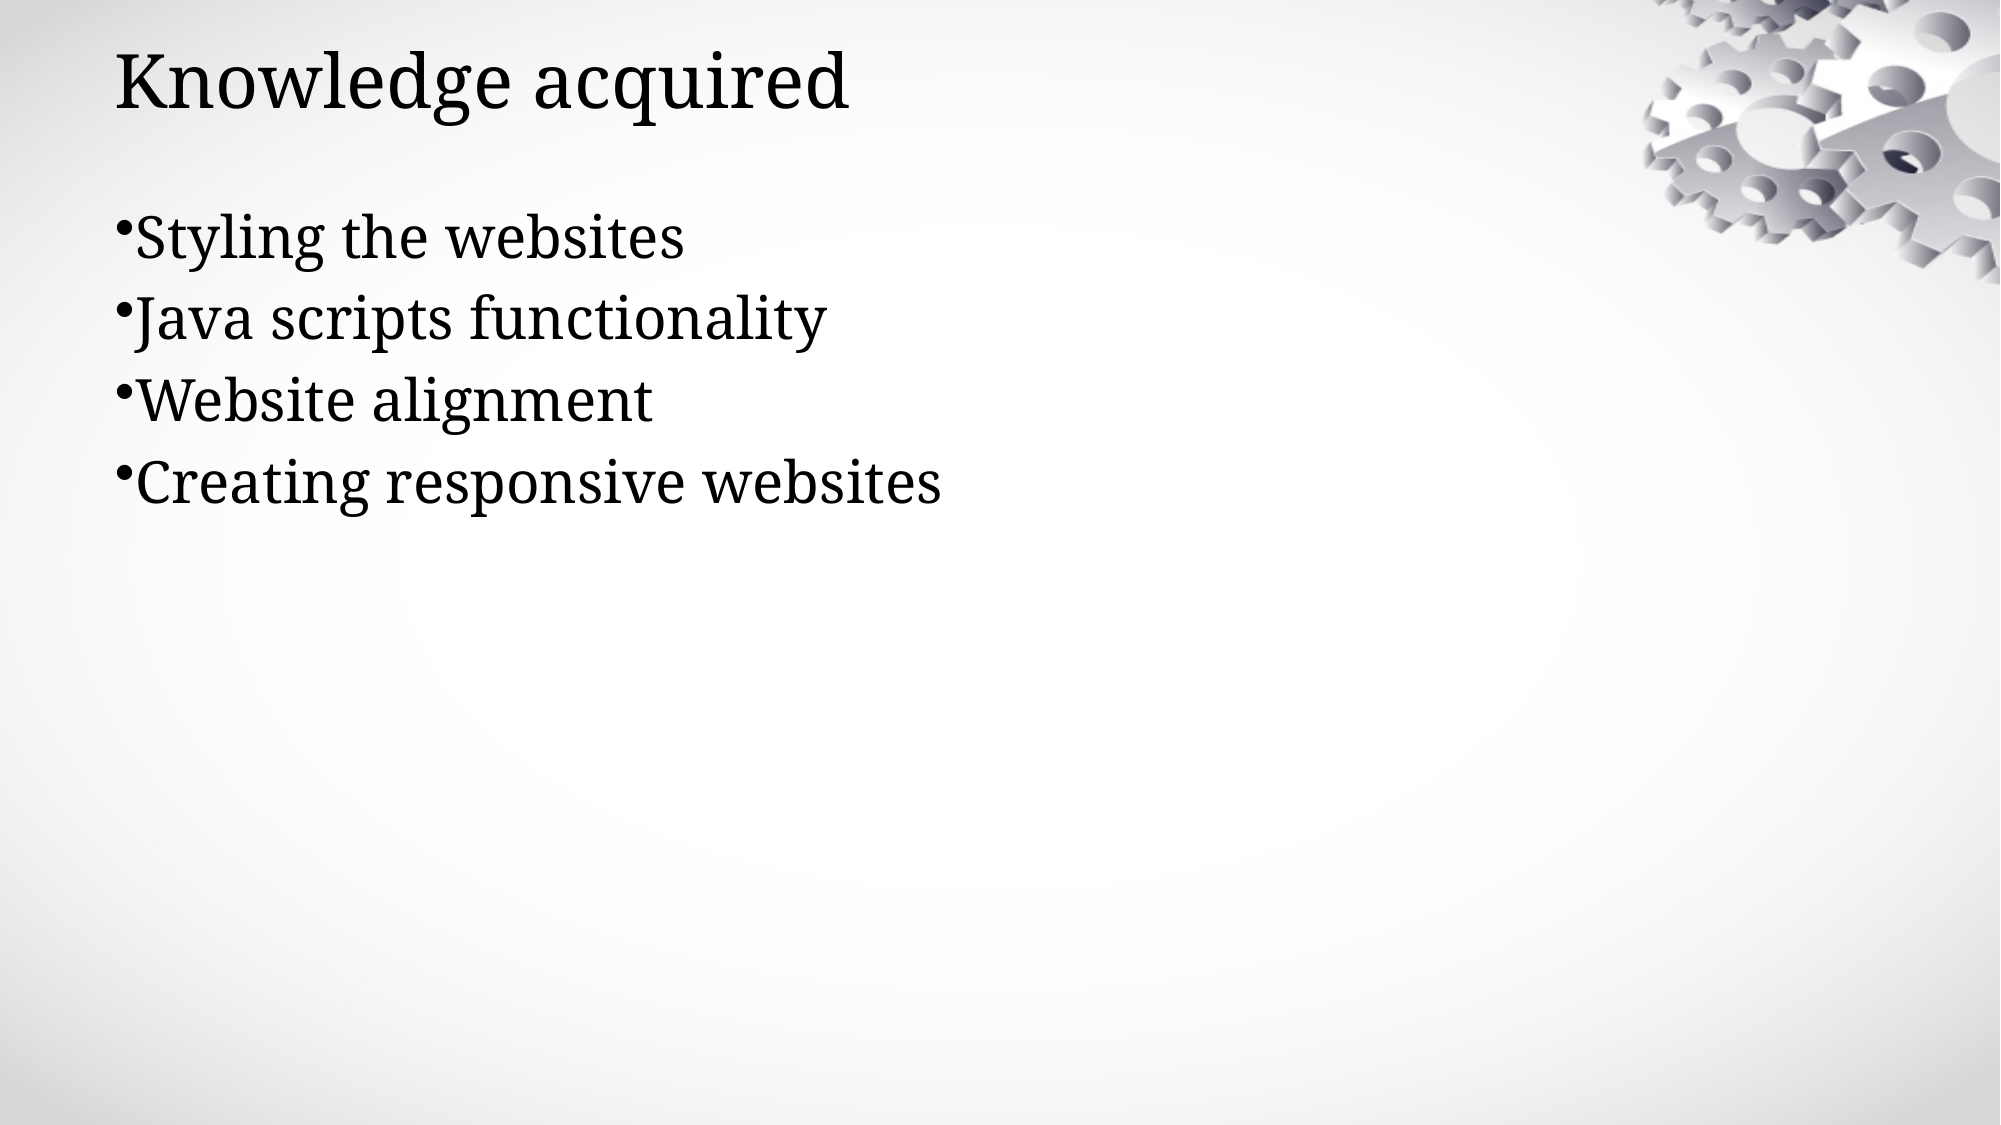

# Knowledge acquired
Styling the websites
Java scripts functionality
Website alignment
Creating responsive websites